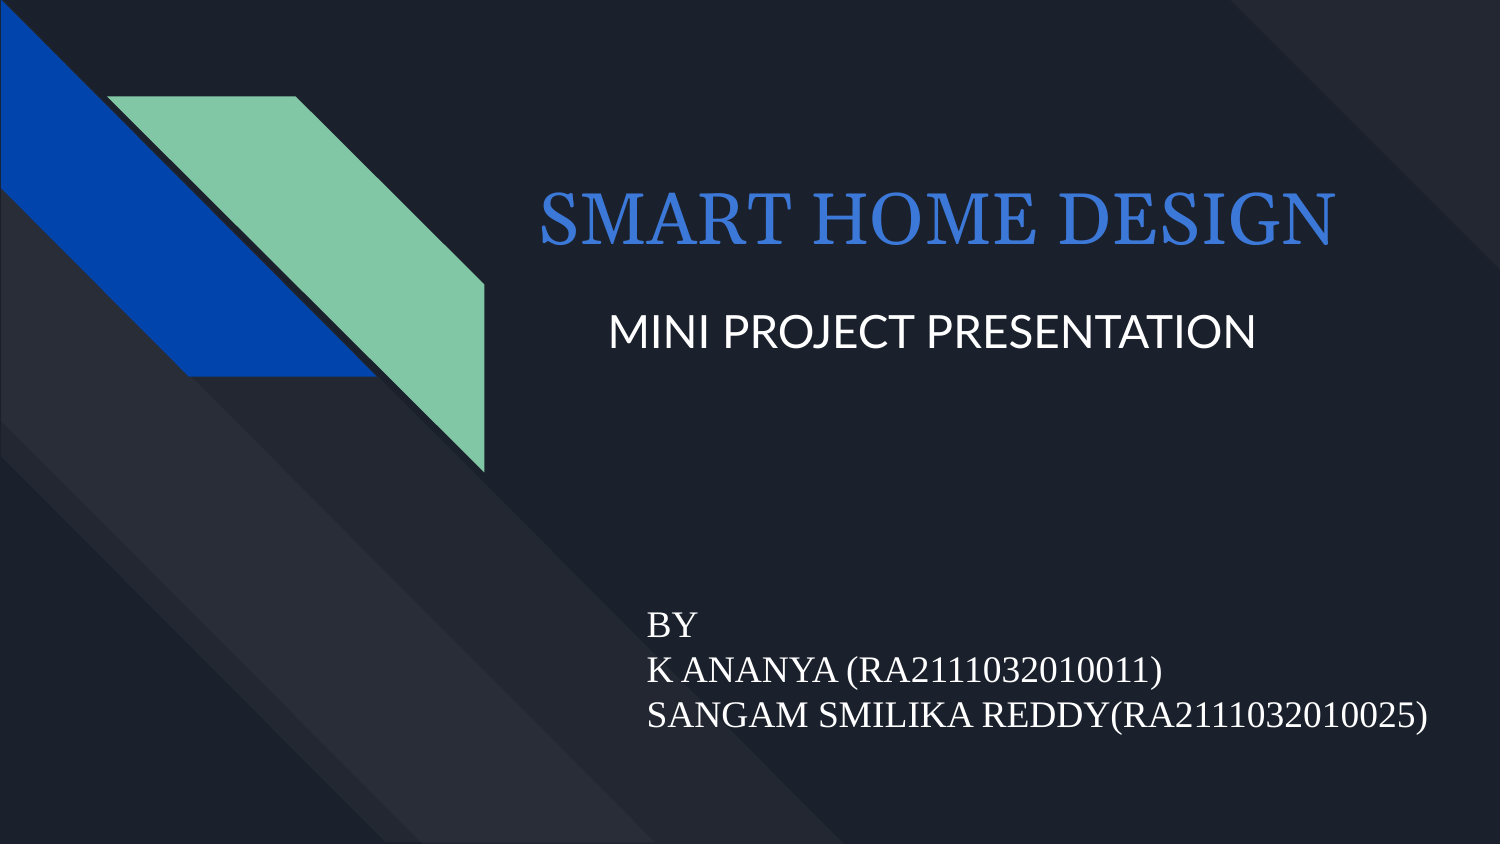

SMART HOME DESIGN
# MINI PROJECT PRESENTATION
BY
K ANANYA (RA2111032010011)
SANGAM SMILIKA REDDY(RA2111032010025)